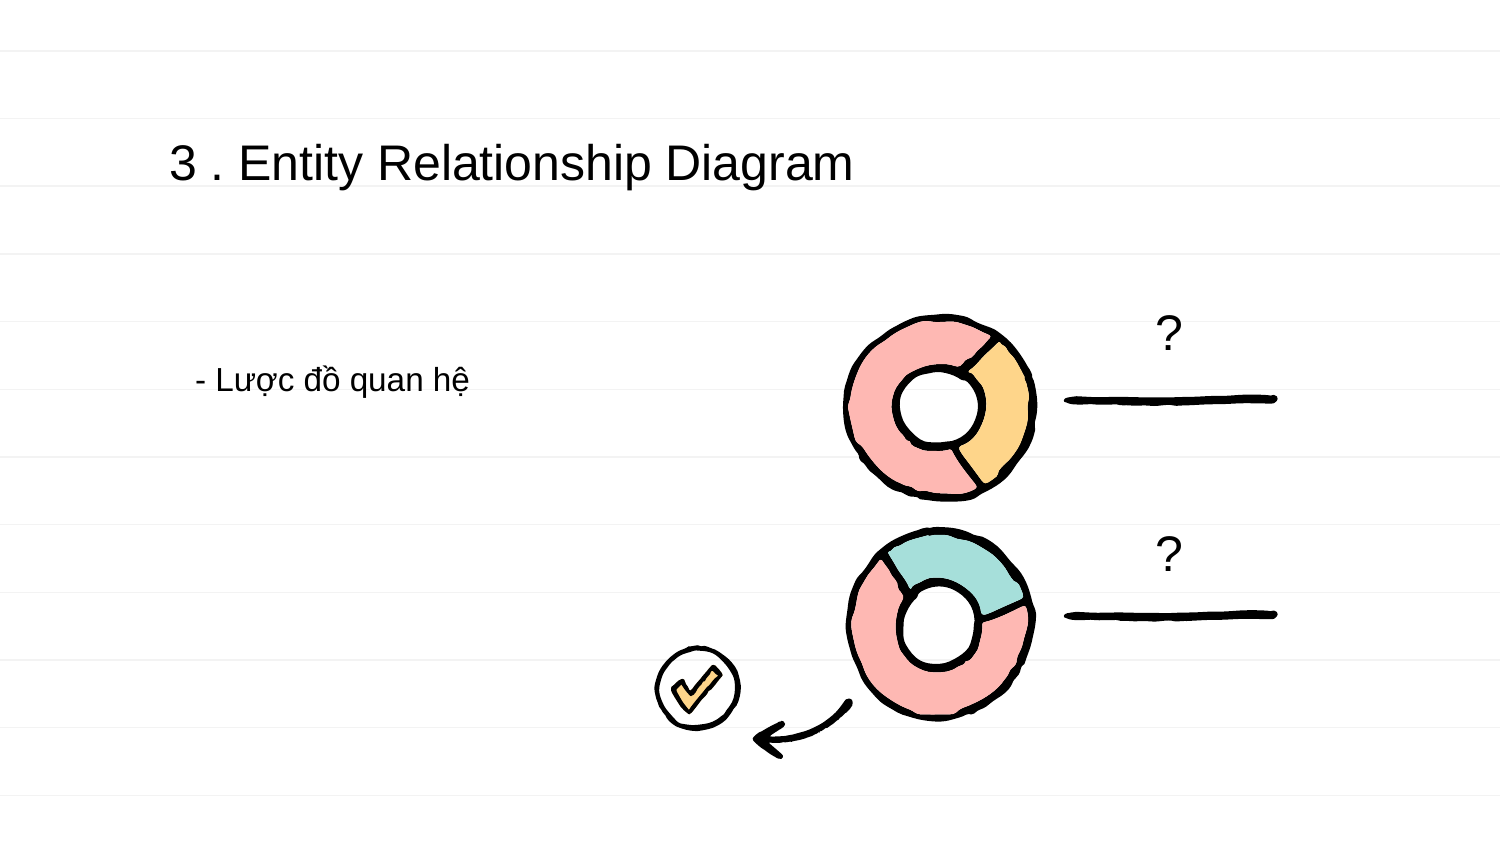

# 3 . Entity Relationship Diagram
?

- Lược đồ quan hệ

?